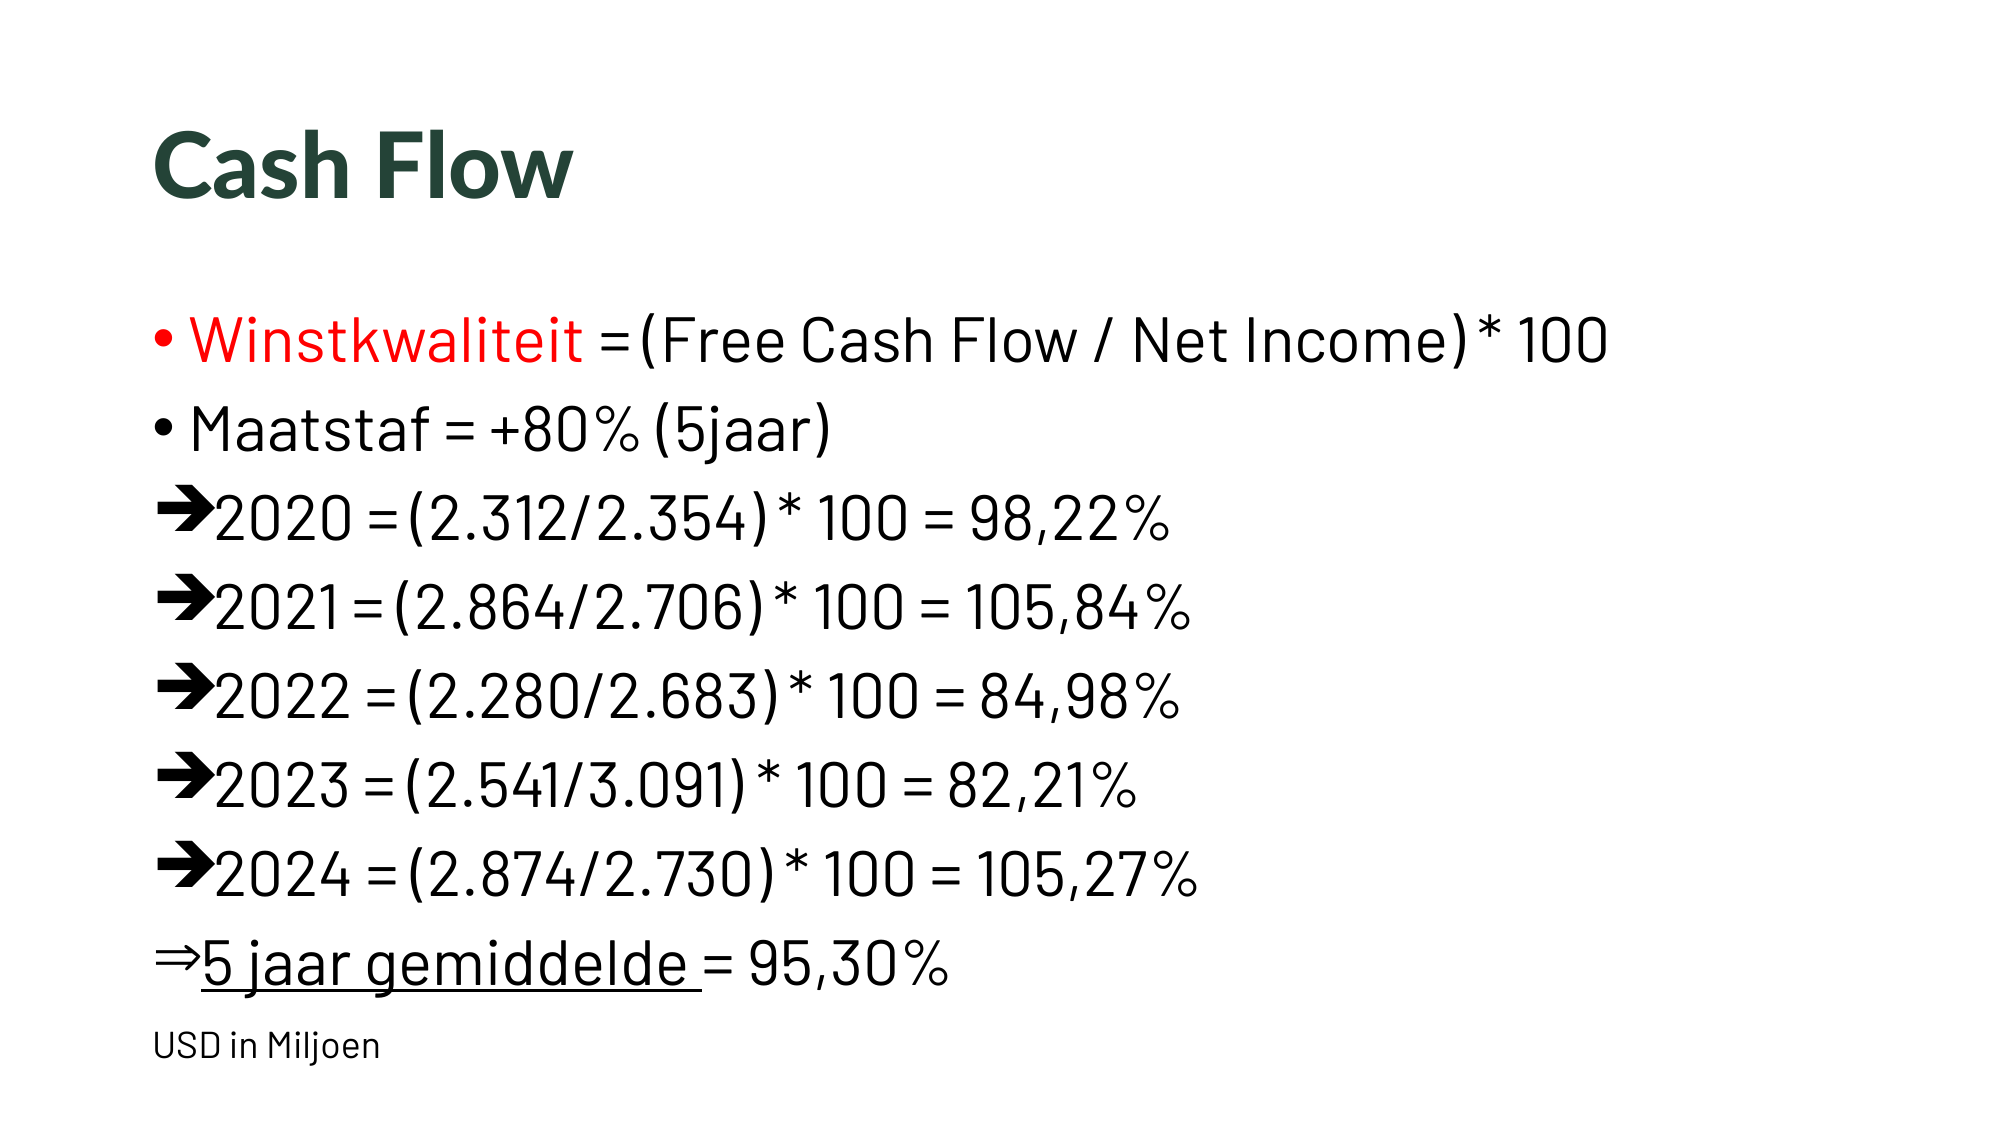

# Cash Flow
Winstkwaliteit = (Free Cash Flow / Net Income) * 100
Maatstaf = +80% (5jaar)
2020 = (2.312/2.354) * 100 = 98,22%
2021 = (2.864/2.706) * 100 = 105,84%
2022 = (2.280/2.683) * 100 = 84,98%
2023 = (2.541/3.091) * 100 = 82,21%
2024 = (2.874/2.730) * 100 = 105,27%
5 jaar gemiddelde = 95,30%

USD in Miljoen